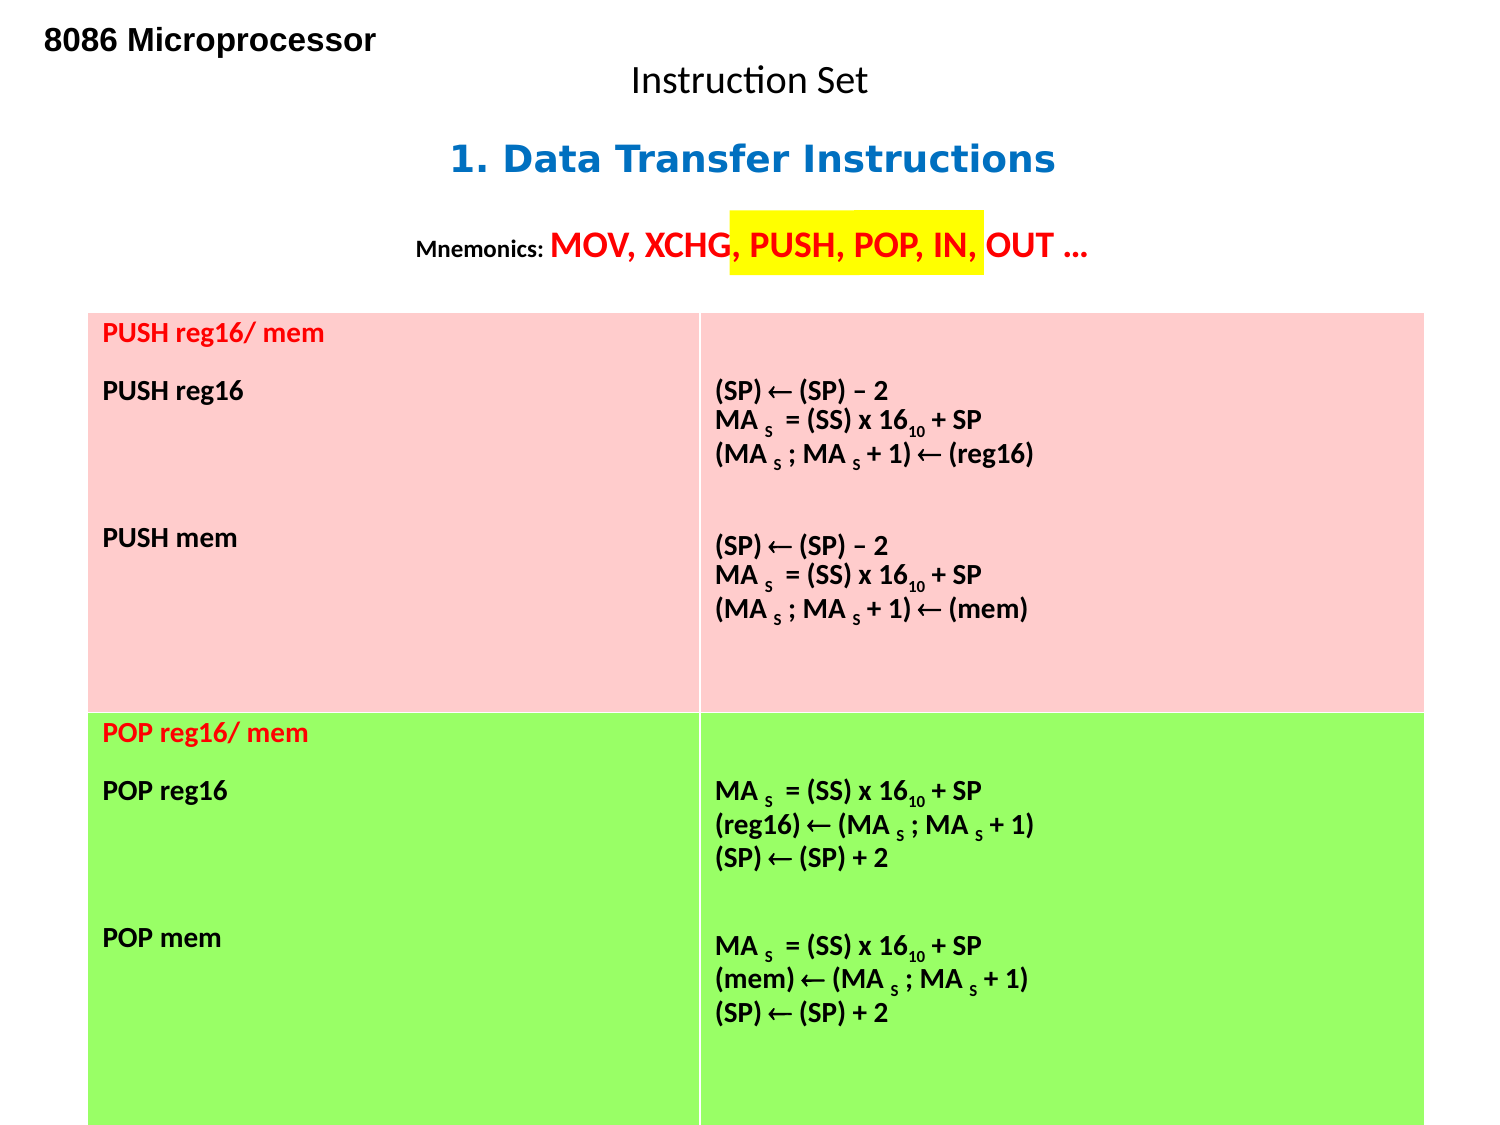

8086 Microprocessor
# Instruction Set
1. Data Transfer Instructions

Mnemonics: MOV, XCHG, PUSH, POP, IN, OUT …
| PUSH reg16/ mem PUSH reg16 PUSH mem | (SP) ← (SP) – 2 MA S = (SS) x 1610 + SP (MA S ; MA S + 1) ← (reg16) (SP) ← (SP) – 2 MA S = (SS) x 1610 + SP (MA S ; MA S + 1) ← (mem) |
| --- | --- |
| POP reg16/ mem POP reg16 POP mem | MA S = (SS) x 1610 + SP (reg16) ← (MA S ; MA S + 1) (SP) ← (SP) + 2 MA S = (SS) x 1610 + SP (mem) ← (MA S ; MA S + 1) (SP) ← (SP) + 2 |
| --- | --- |
216